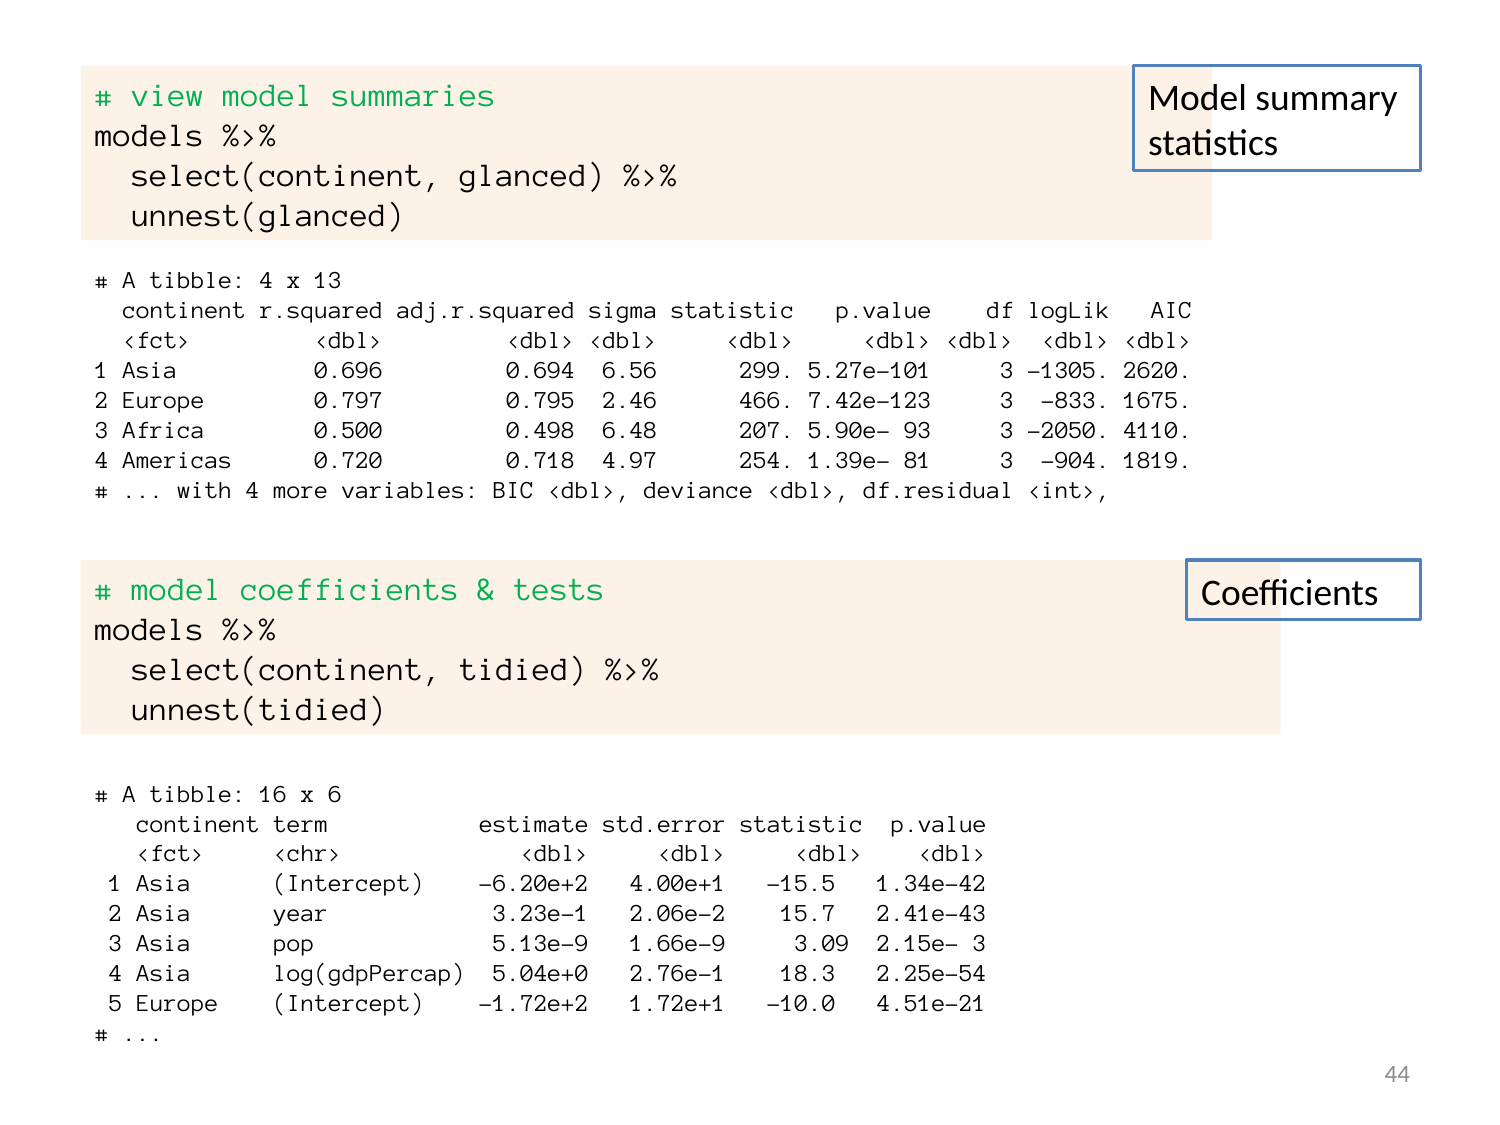

# view model summaries
models %>%
  select(continent, glanced) %>%
  unnest(glanced)
# A tibble: 4 x 13
  continent r.squared adj.r.squared sigma statistic   p.value    df logLik   AIC
  <fct>         <dbl>         <dbl> <dbl>     <dbl>     <dbl> <dbl>  <dbl> <dbl>
1 Asia          0.696         0.694  6.56      299. 5.27e-101     3 -1305. 2620.
2 Europe        0.797         0.795  2.46      466. 7.42e-123     3  -833. 1675.
3 Africa        0.500         0.498  6.48      207. 5.90e- 93     3 -2050. 4110.
4 Americas      0.720         0.718  4.97      254. 1.39e- 81     3  -904. 1819.
# ... with 4 more variables: BIC <dbl>, deviance <dbl>, df.residual <int>,
Model summary statistics
# model coefficients & tests
models %>%
  select(continent, tidied) %>%
  unnest(tidied)
# A tibble: 16 x 6
   continent term           estimate std.error statistic  p.value
   <fct>     <chr>             <dbl>     <dbl>     <dbl>    <dbl>
 1 Asia      (Intercept)    -6.20e+2   4.00e+1   -15.5   1.34e-42
 2 Asia      year            3.23e-1   2.06e-2    15.7   2.41e-43
 3 Asia      pop             5.13e-9   1.66e-9     3.09  2.15e- 3
 4 Asia      log(gdpPercap)  5.04e+0   2.76e-1    18.3   2.25e-54
 5 Europe    (Intercept)    -1.72e+2   1.72e+1   -10.0   4.51e-21
# ...
Coefficients
44